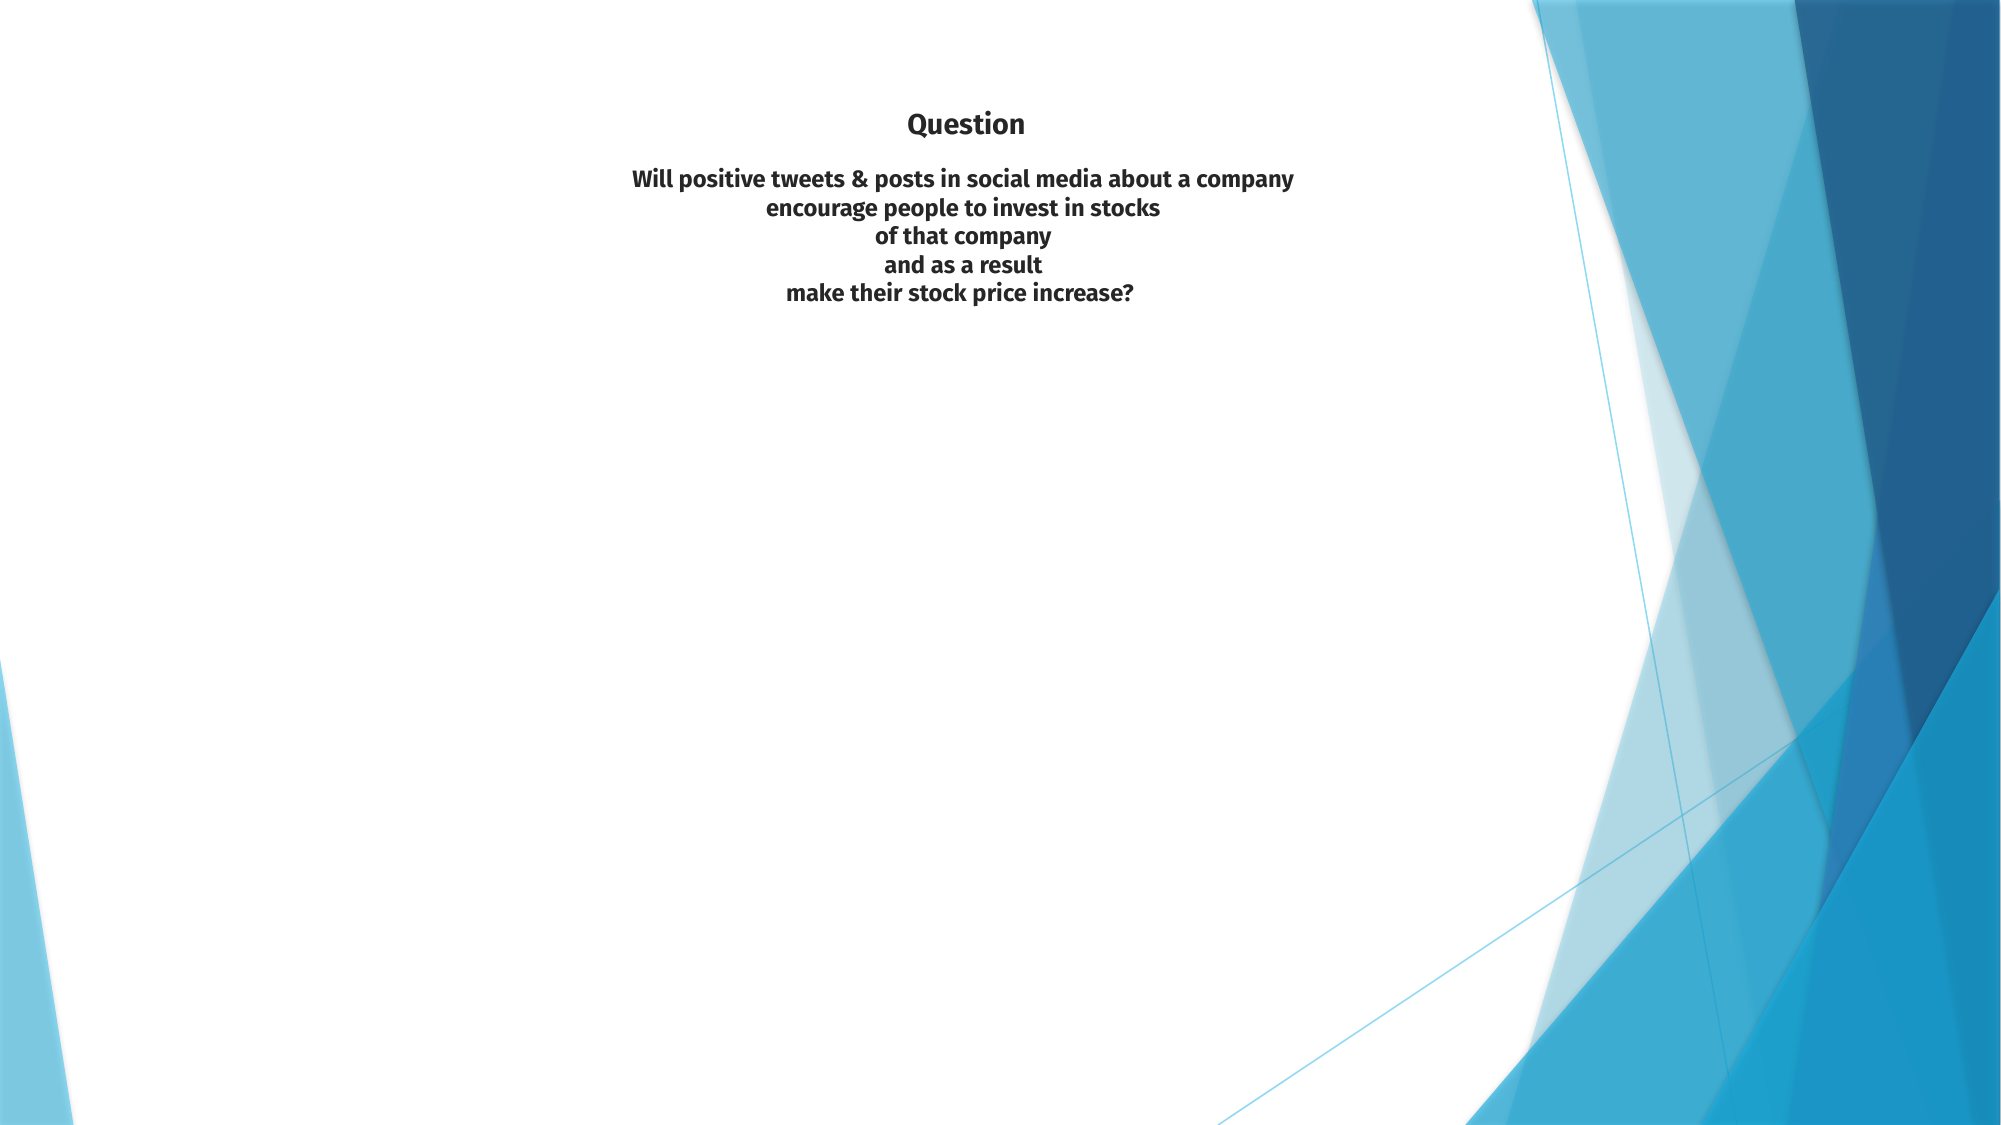

# Question Will positive tweets & posts in social media about a company encourage people to invest in stocks of that company and as a result make their stock price increase?